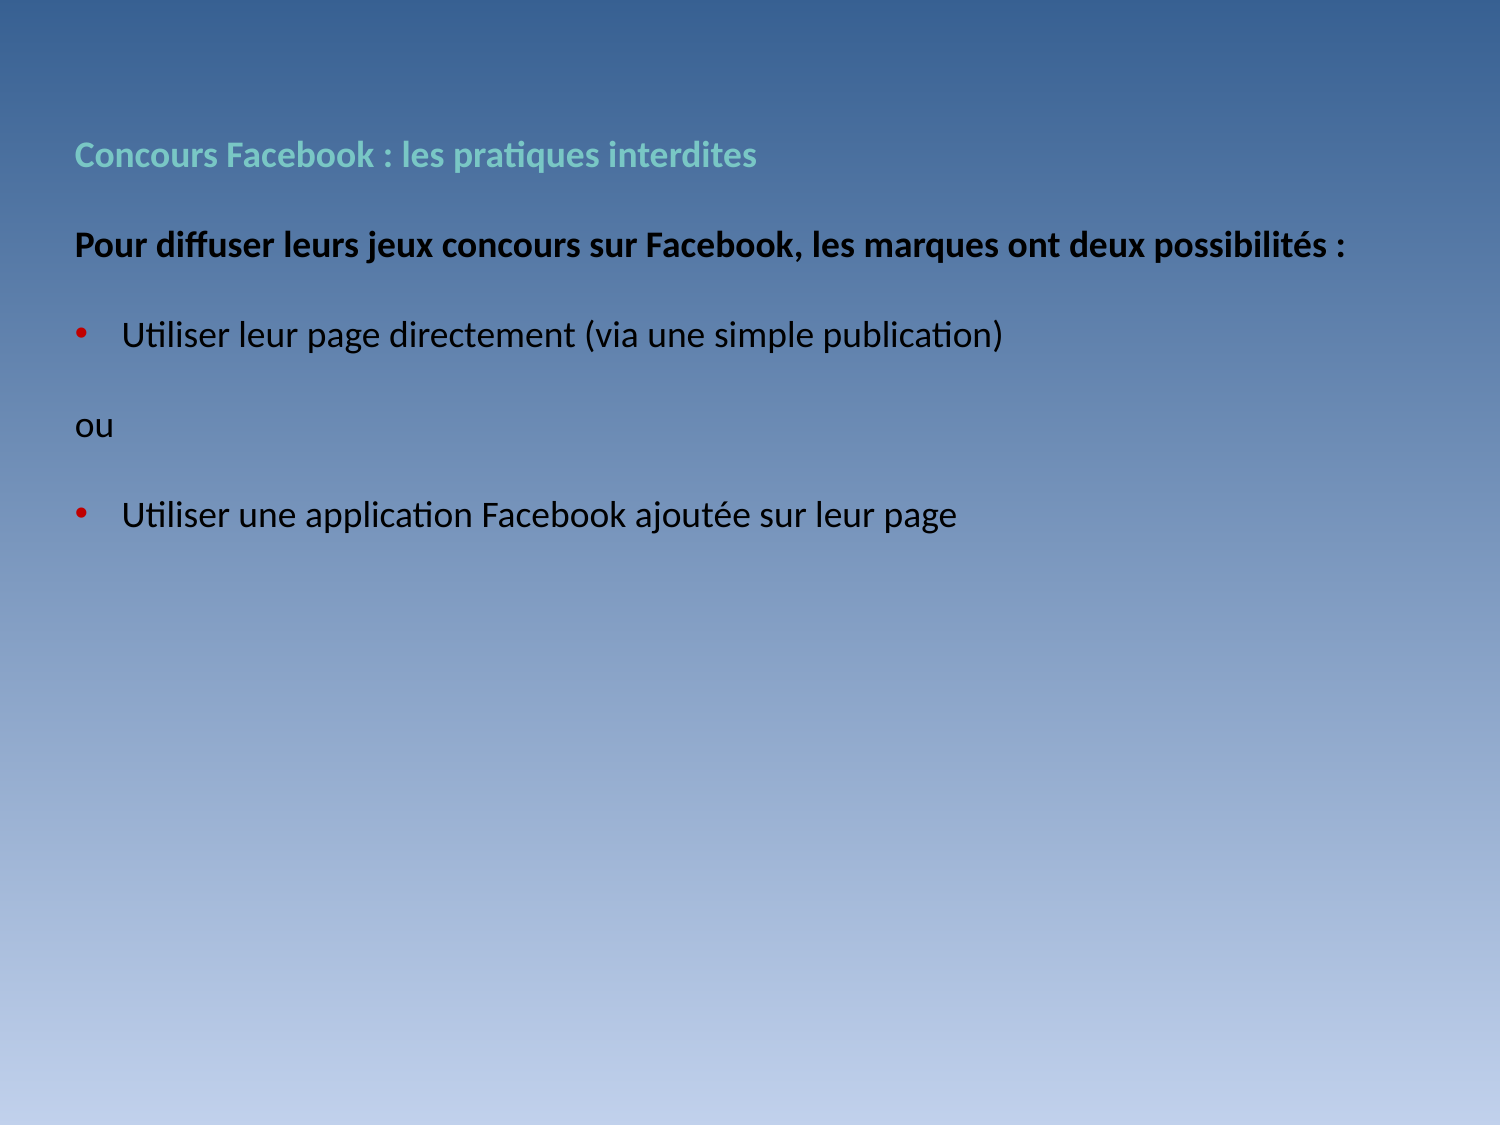

Concours Facebook : les pratiques interdites
Pour diffuser leurs jeux concours sur Facebook, les marques ont deux possibilités :
Utiliser leur page directement (via une simple publication)
ou
Utiliser une application Facebook ajoutée sur leur page